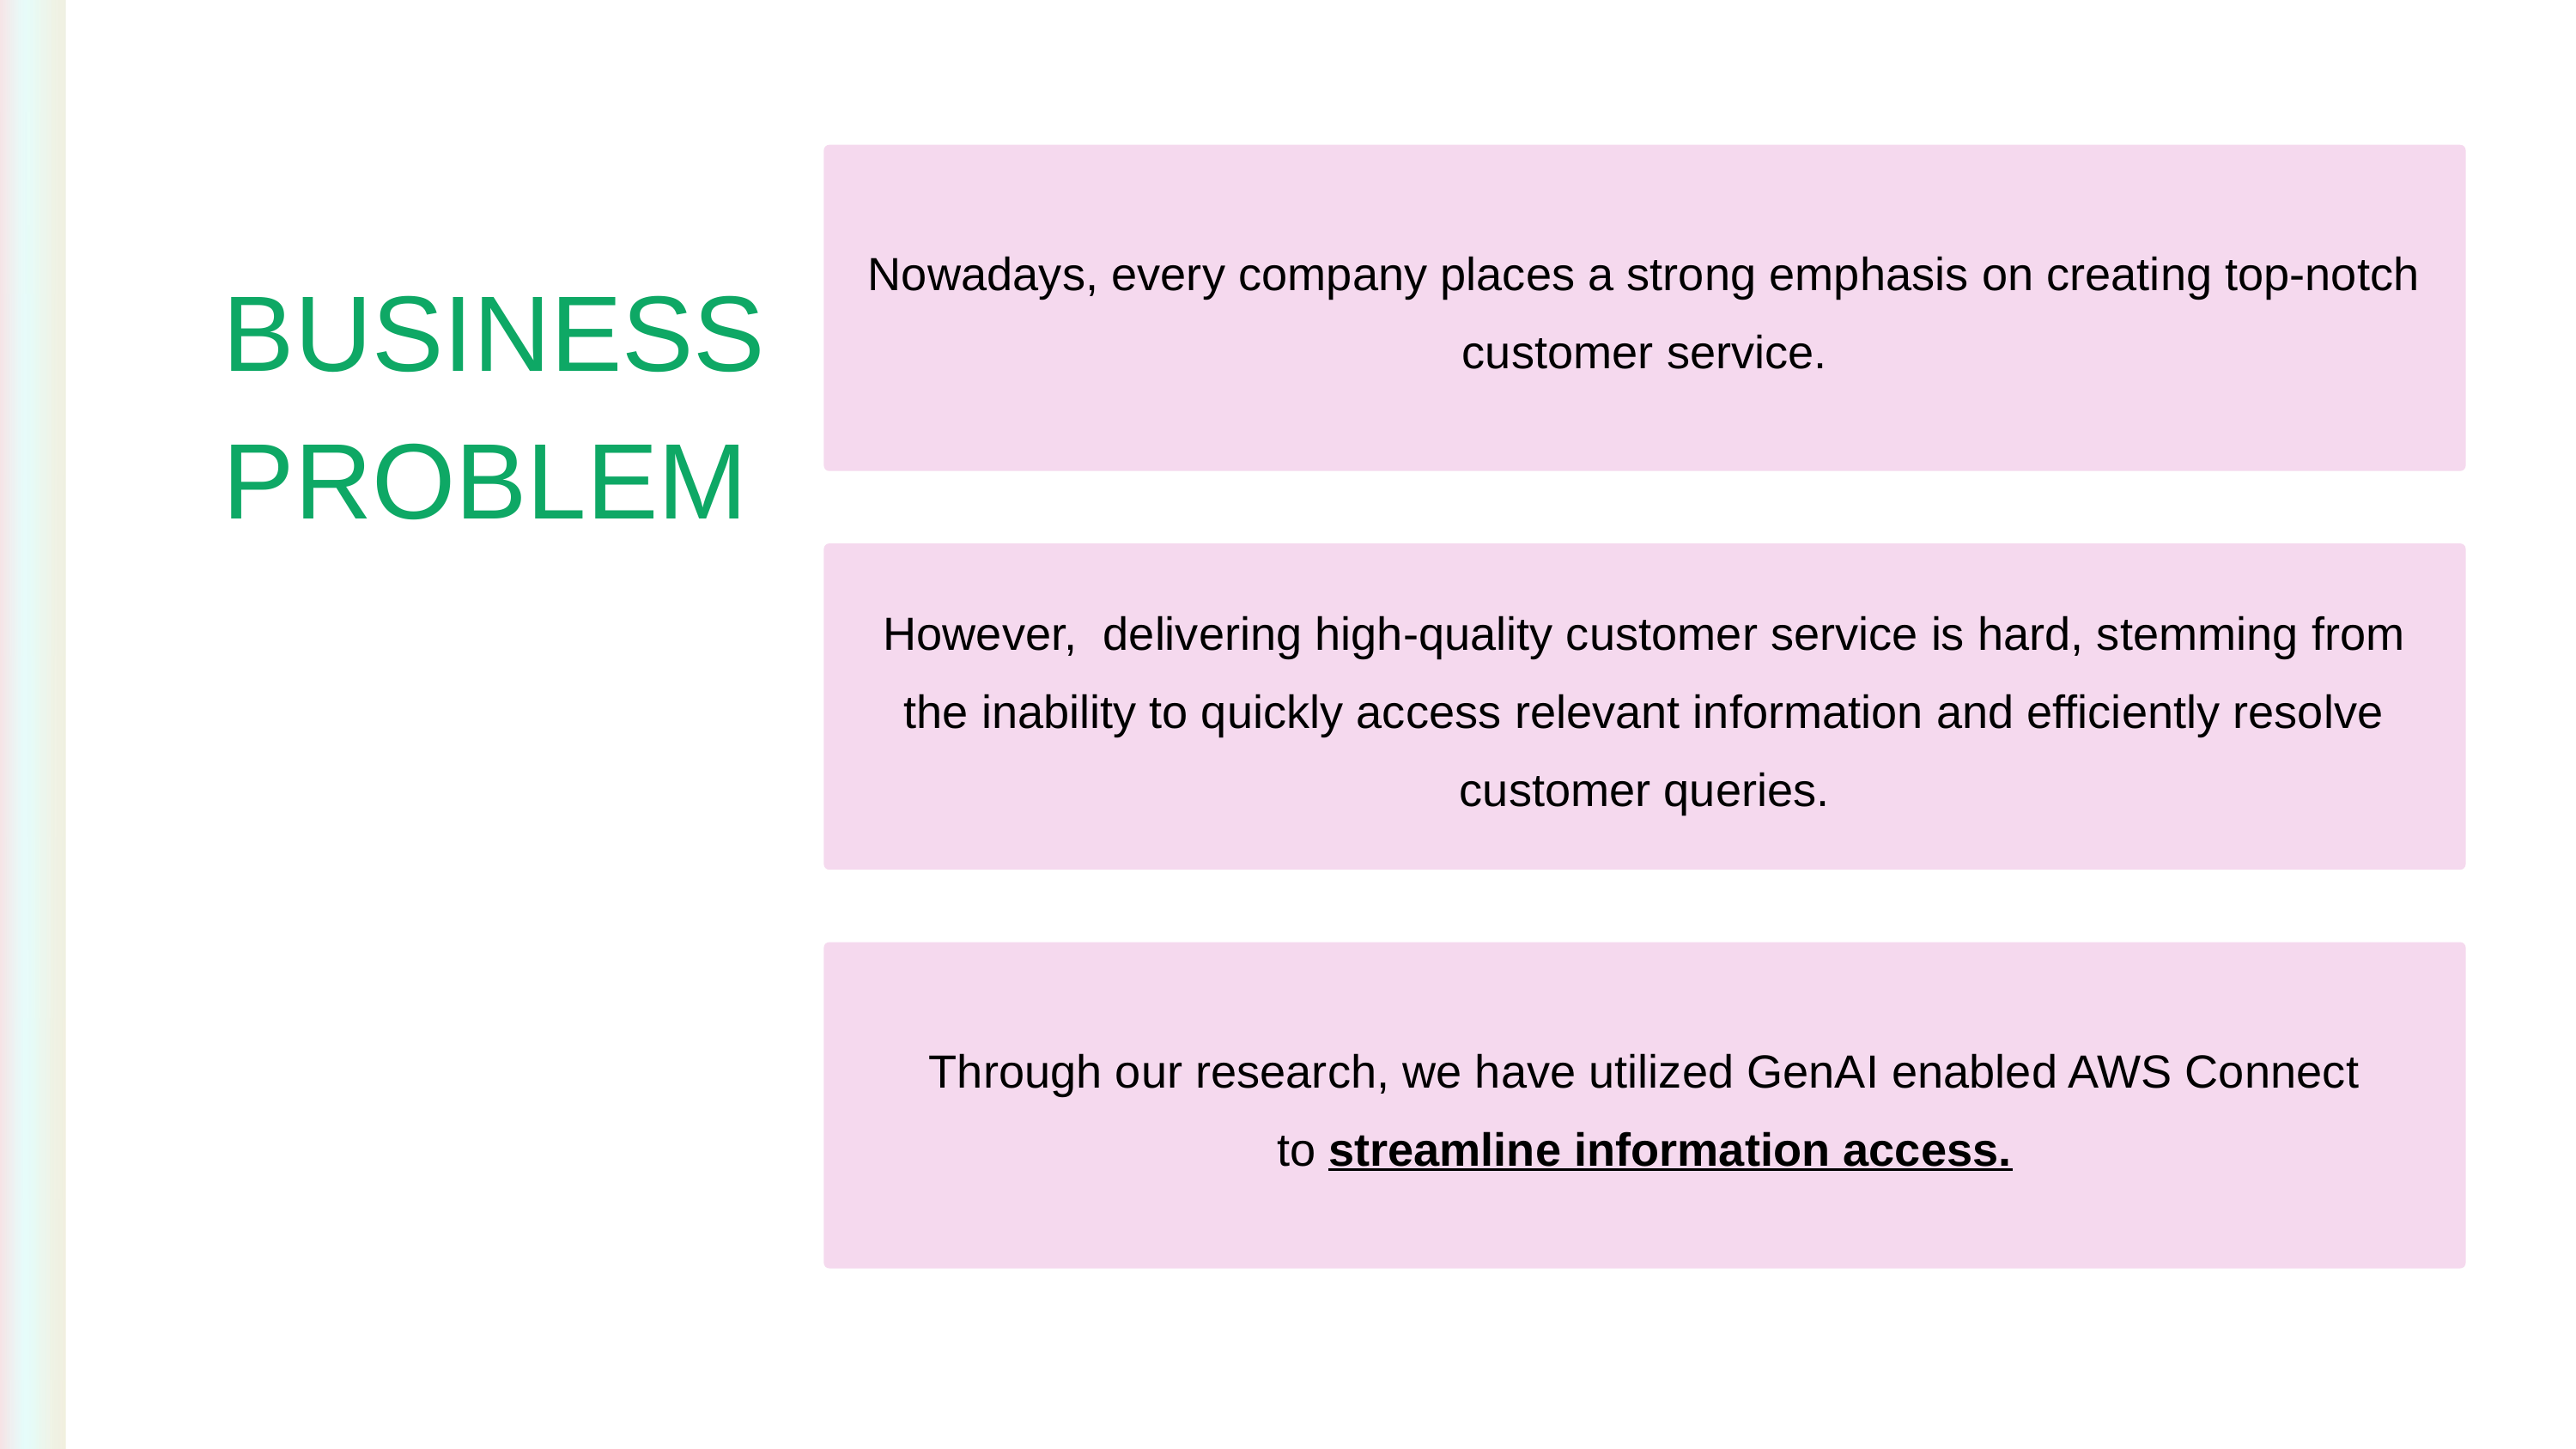

Nowadays, every company places a strong emphasis on creating top-notch customer service.
BUSINESS PROBLEM

However,  delivering high-quality customer service is hard, stemming from the inability to quickly access relevant information and efficiently resolve customer queries.

Through our research, we have utilized GenAI enabled AWS Connect
to streamline information access.